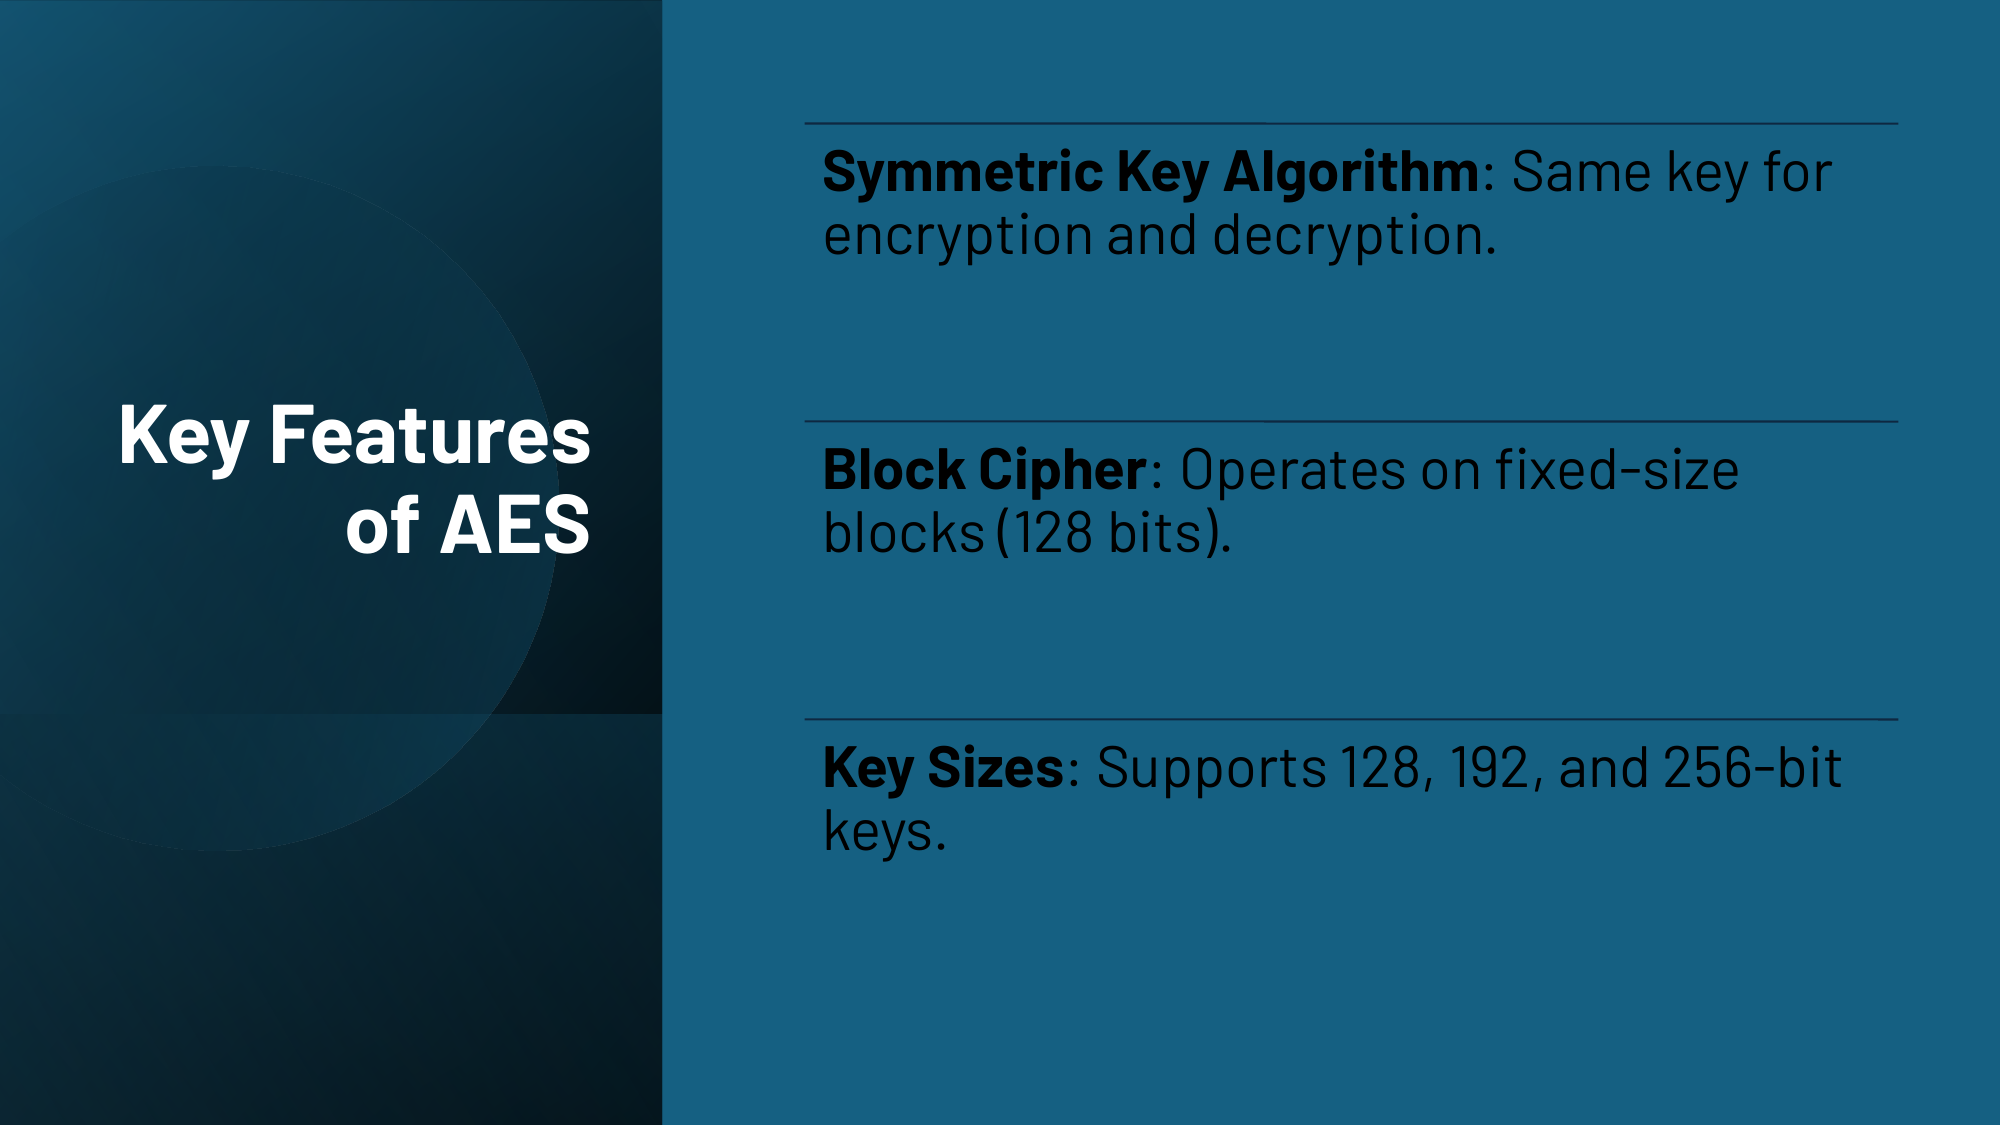

Symmetric Key Algorithm: Same key for encryption and decryption.

Block Cipher: Operates on fixed-size blocks (128 bits).

Key Sizes: Supports 128, 192, and 256-bit keys.

# Key Features of AES